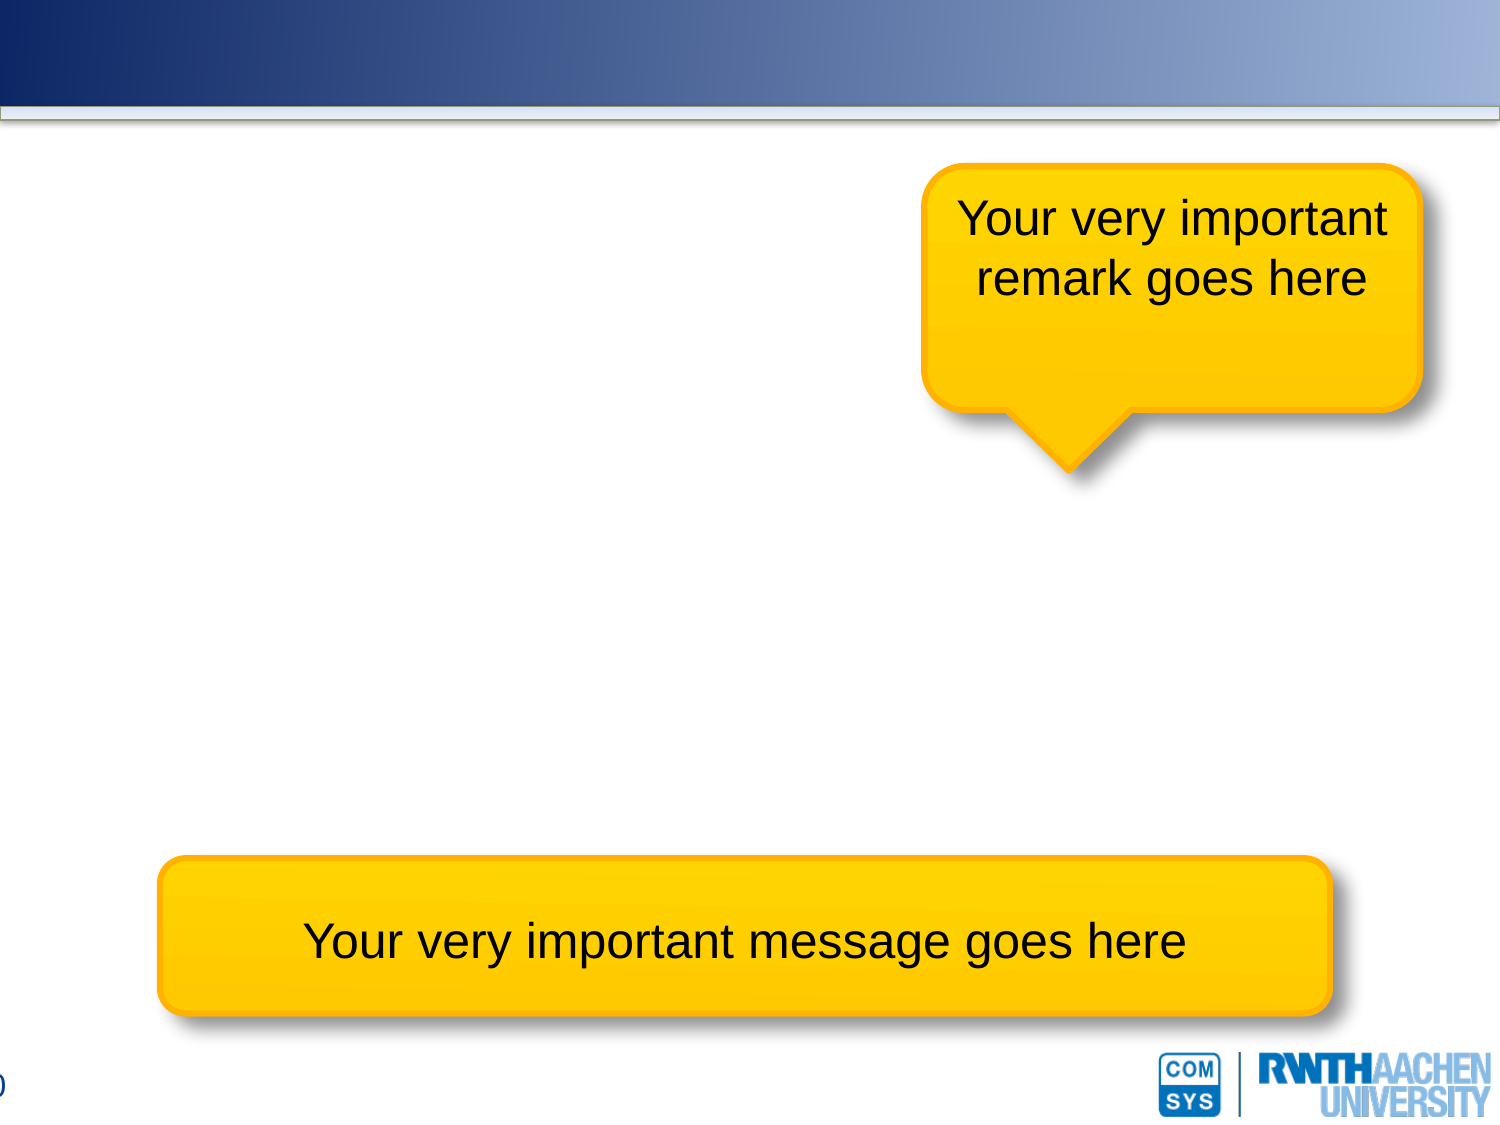

#

Your very important remark goes here
Your very important message goes here